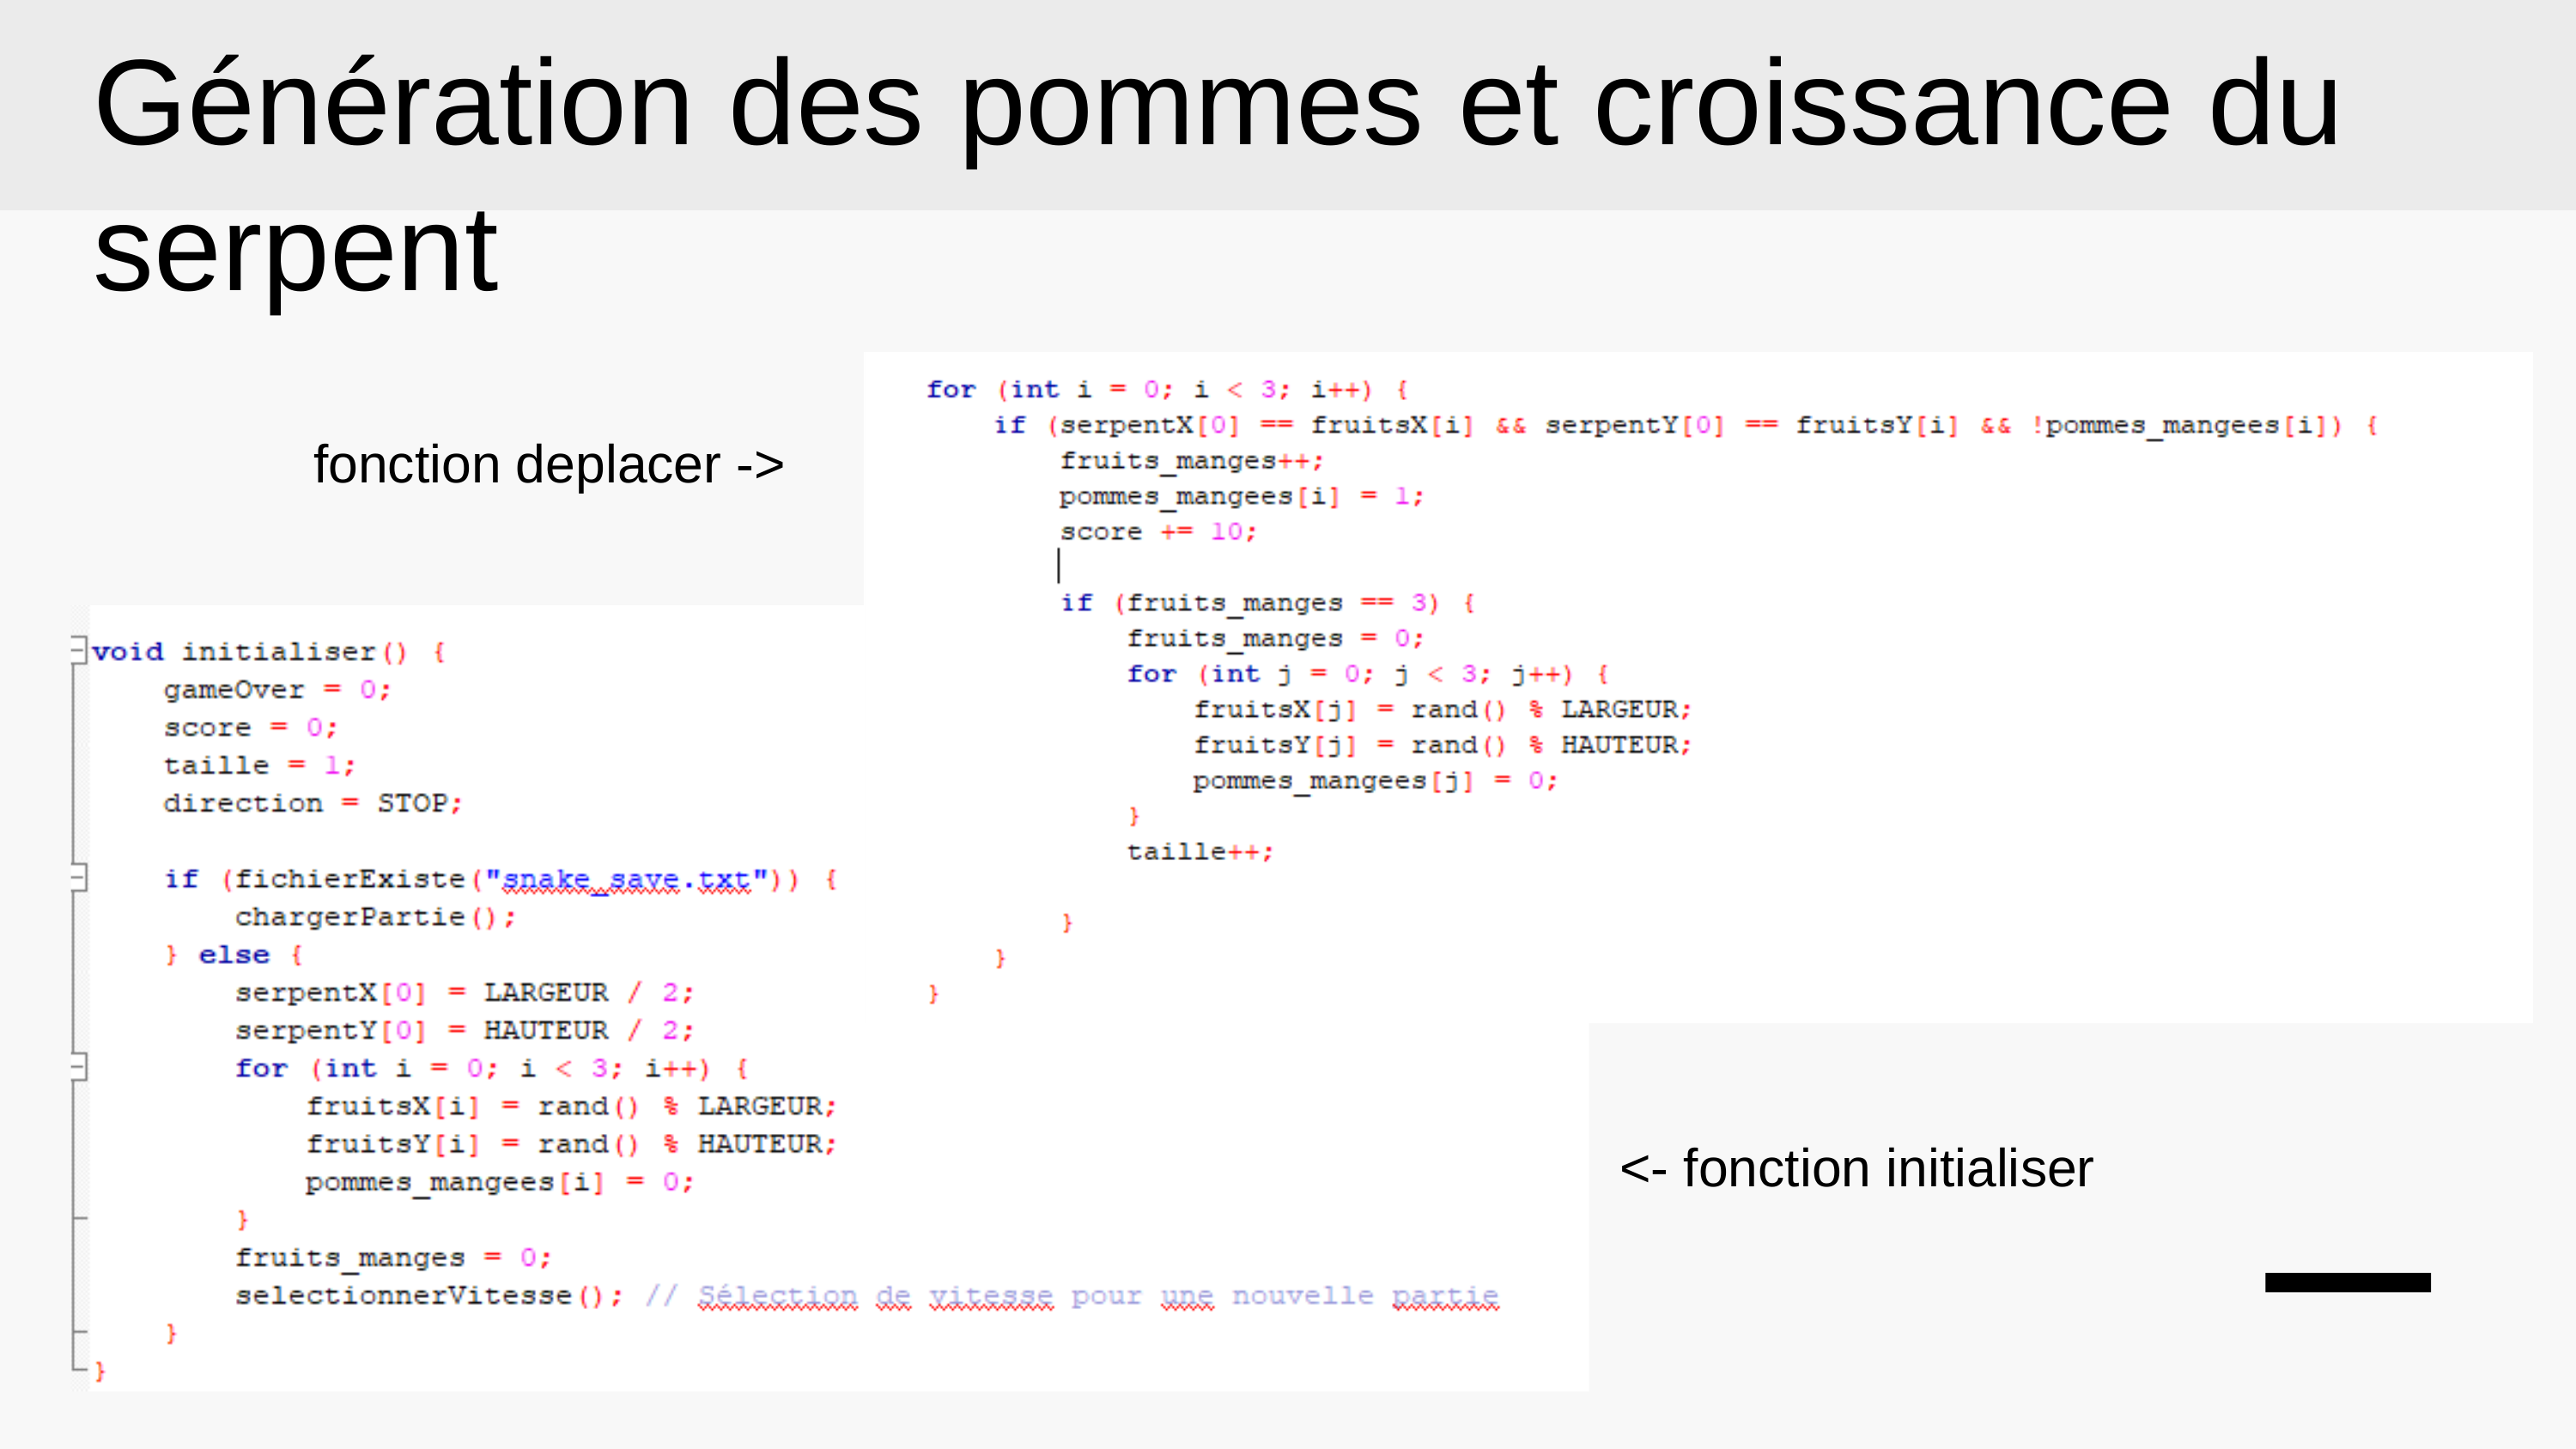

Génération des pommes et croissance du serpent

fonction deplacer ->

<- fonction initialiser